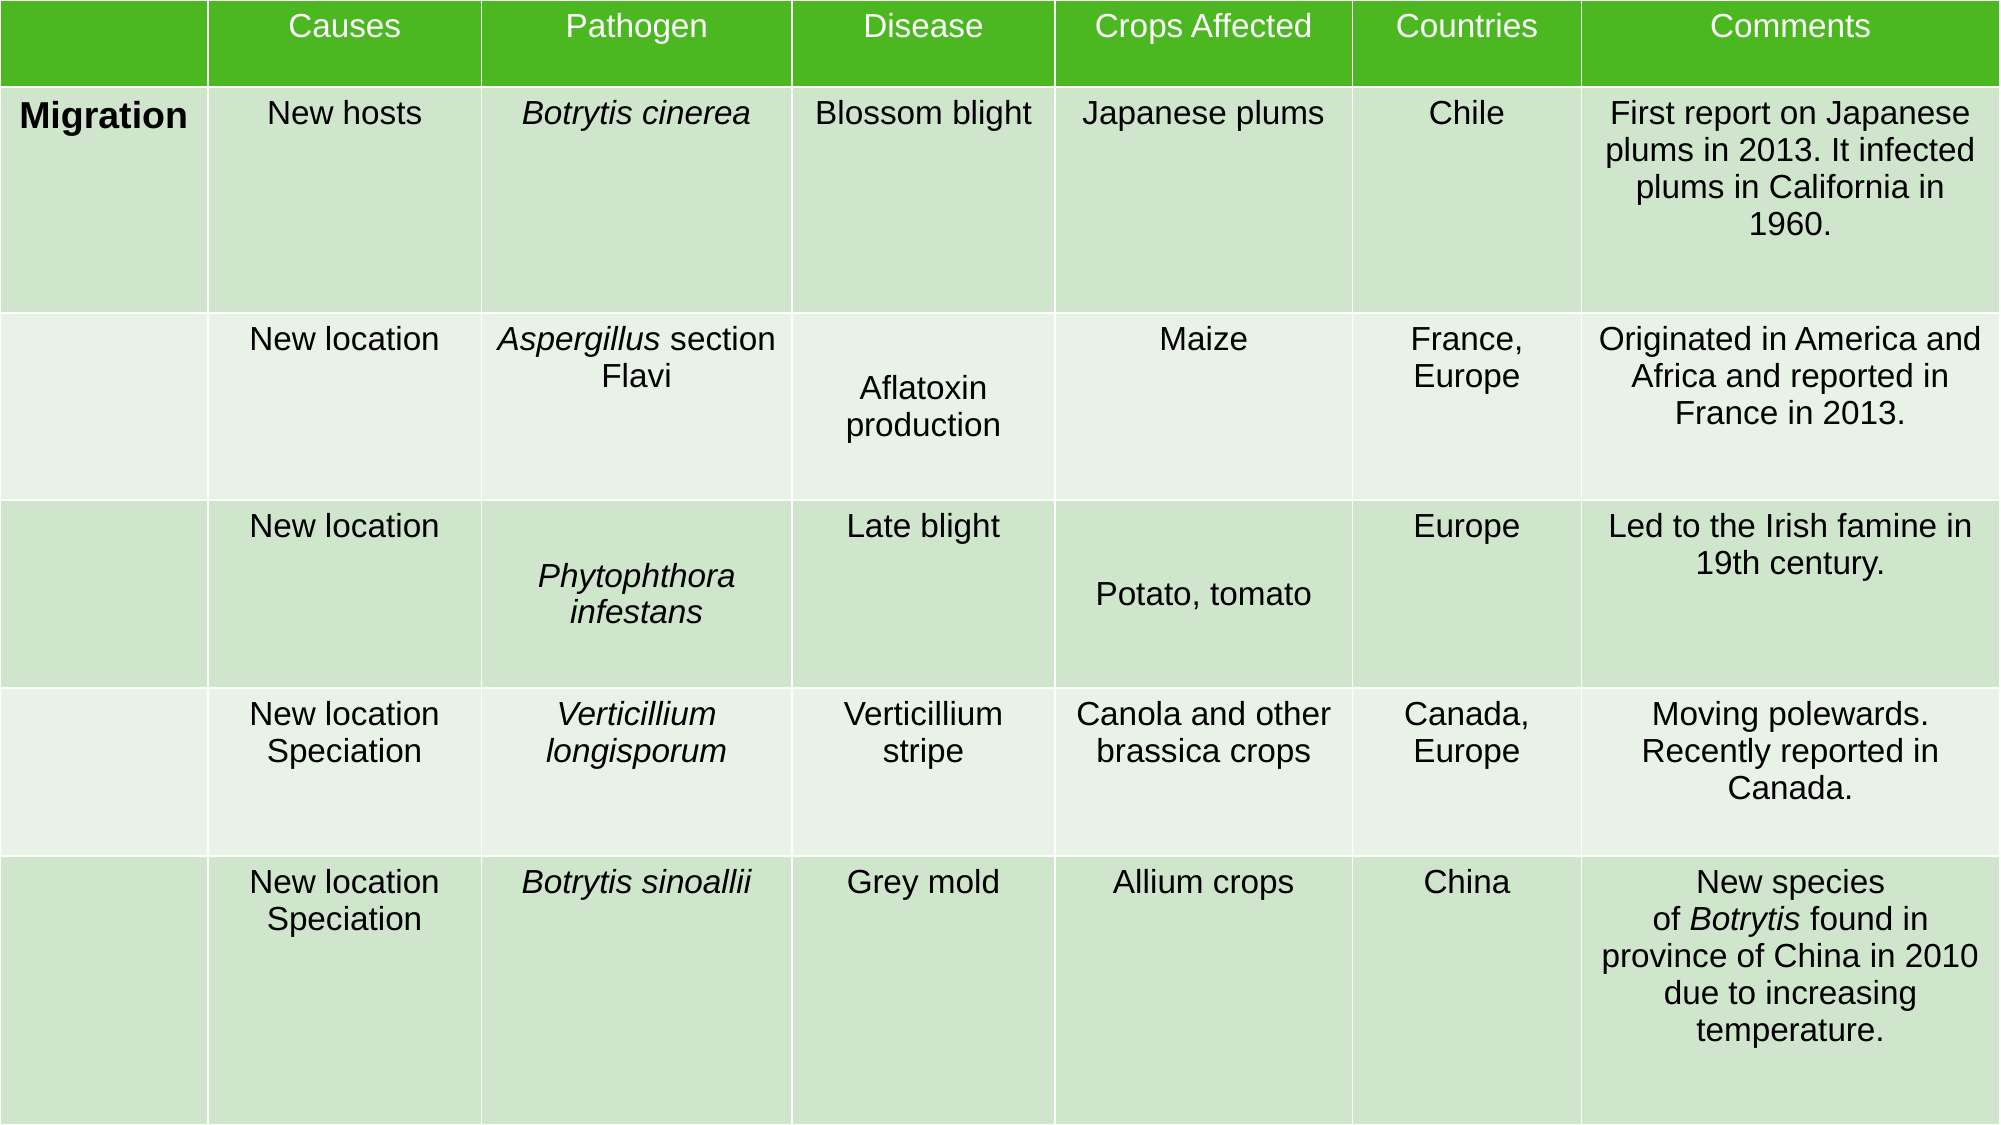

|  | Causes | Pathogen | Disease | Crops Affected | Countries | Comments |
| --- | --- | --- | --- | --- | --- | --- |
| Migration | New hosts | Botrytis cinerea | Blossom blight | Japanese plums | Chile | First report on Japanese plums in 2013. It infected plums in California in 1960. |
|  | New location | Aspergillus section Flavi | Aflatoxin production | Maize | France, Europe | Originated in America and Africa and reported in France in 2013. |
|  | New location | Phytophthora infestans | Late blight | Potato, tomato | Europe | Led to the Irish famine in 19th century. |
|  | New location Speciation | Verticillium longisporum | Verticillium stripe | Canola and other brassica crops | Canada, Europe | Moving polewards. Recently reported in Canada. |
|  | New location Speciation | Botrytis sinoallii | Grey mold | Allium crops | China | New species of Botrytis found in province of China in 2010 due to increasing temperature. |
#